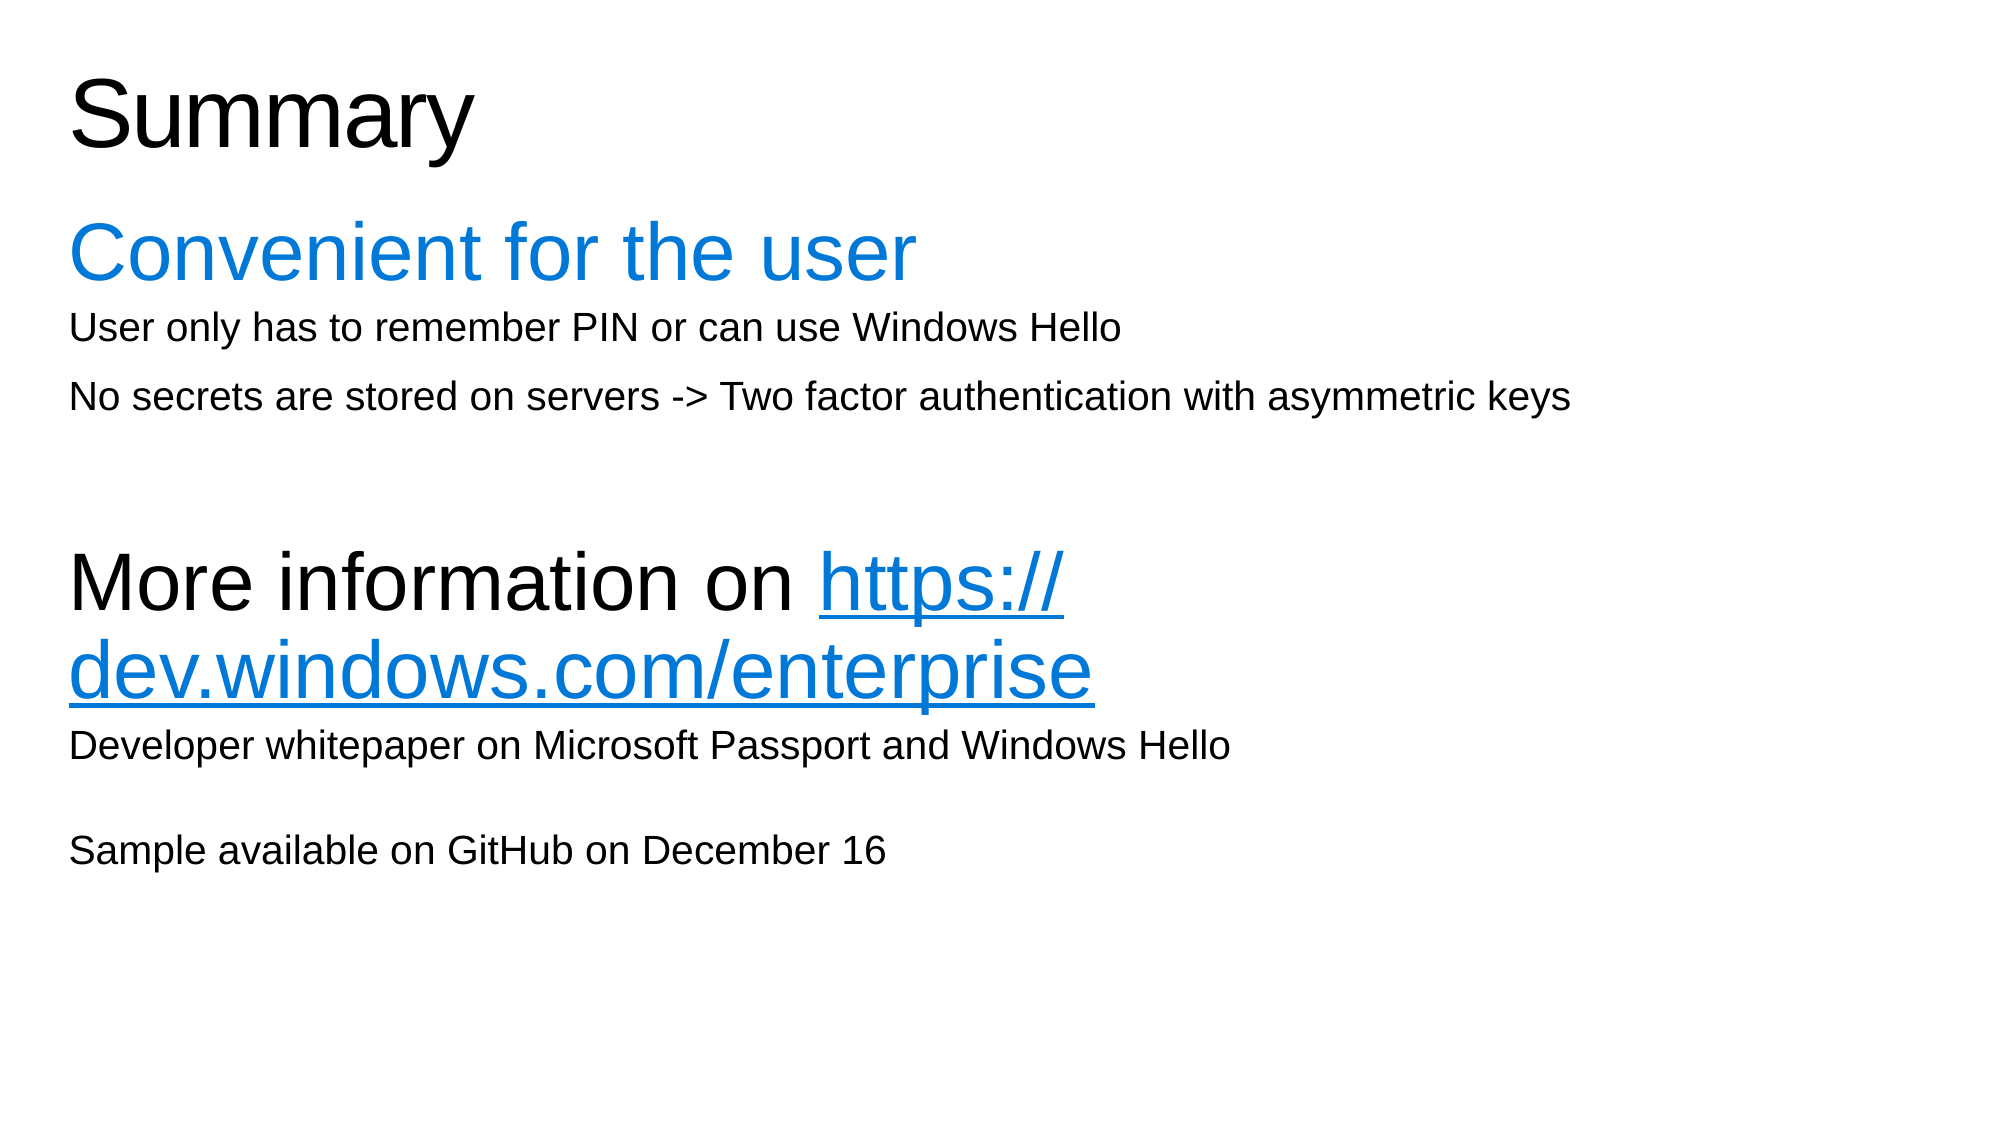

# Summary
Convenient for the user
User only has to remember PIN or can use Windows Hello
No secrets are stored on servers -> Two factor authentication with asymmetric keys

More information on https://dev.windows.com/enterprise
Developer whitepaper on Microsoft Passport and Windows Hello

Sample available on GitHub on December 16